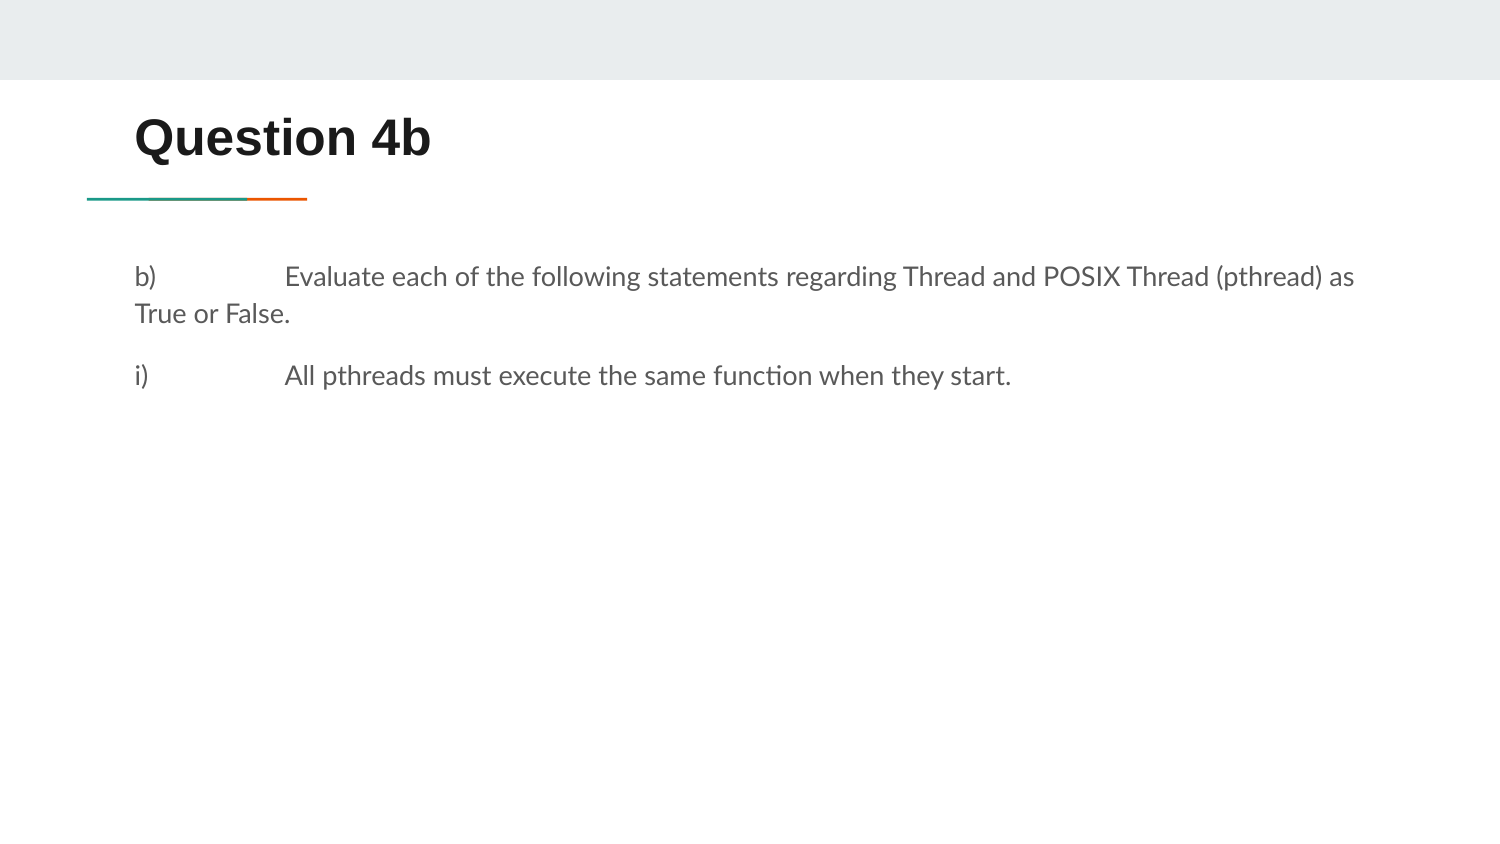

# Question 4b
b)	Evaluate each of the following statements regarding Thread and POSIX Thread (pthread) as True or False.
i)	All pthreads must execute the same function when they start.